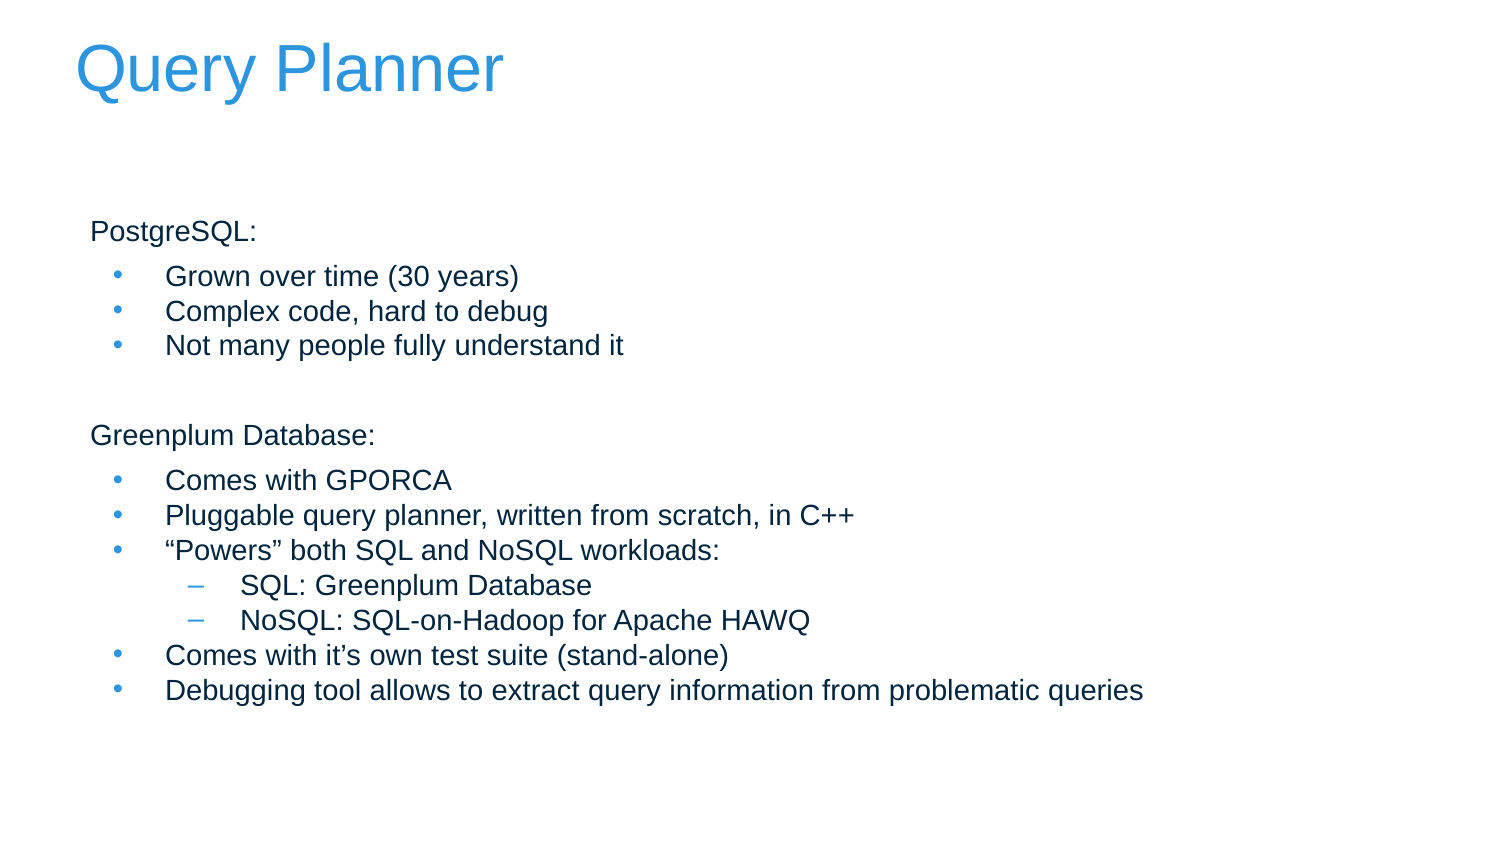

# Query Planner
PostgreSQL:
Grown over time (30 years)
Complex code, hard to debug
Not many people fully understand it

Greenplum Database:
Comes with GPORCA
Pluggable query planner, written from scratch, in C++
“Powers” both SQL and NoSQL workloads:
SQL: Greenplum Database
NoSQL: SQL-on-Hadoop for Apache HAWQ
Comes with it’s own test suite (stand-alone)
Debugging tool allows to extract query information from problematic queries